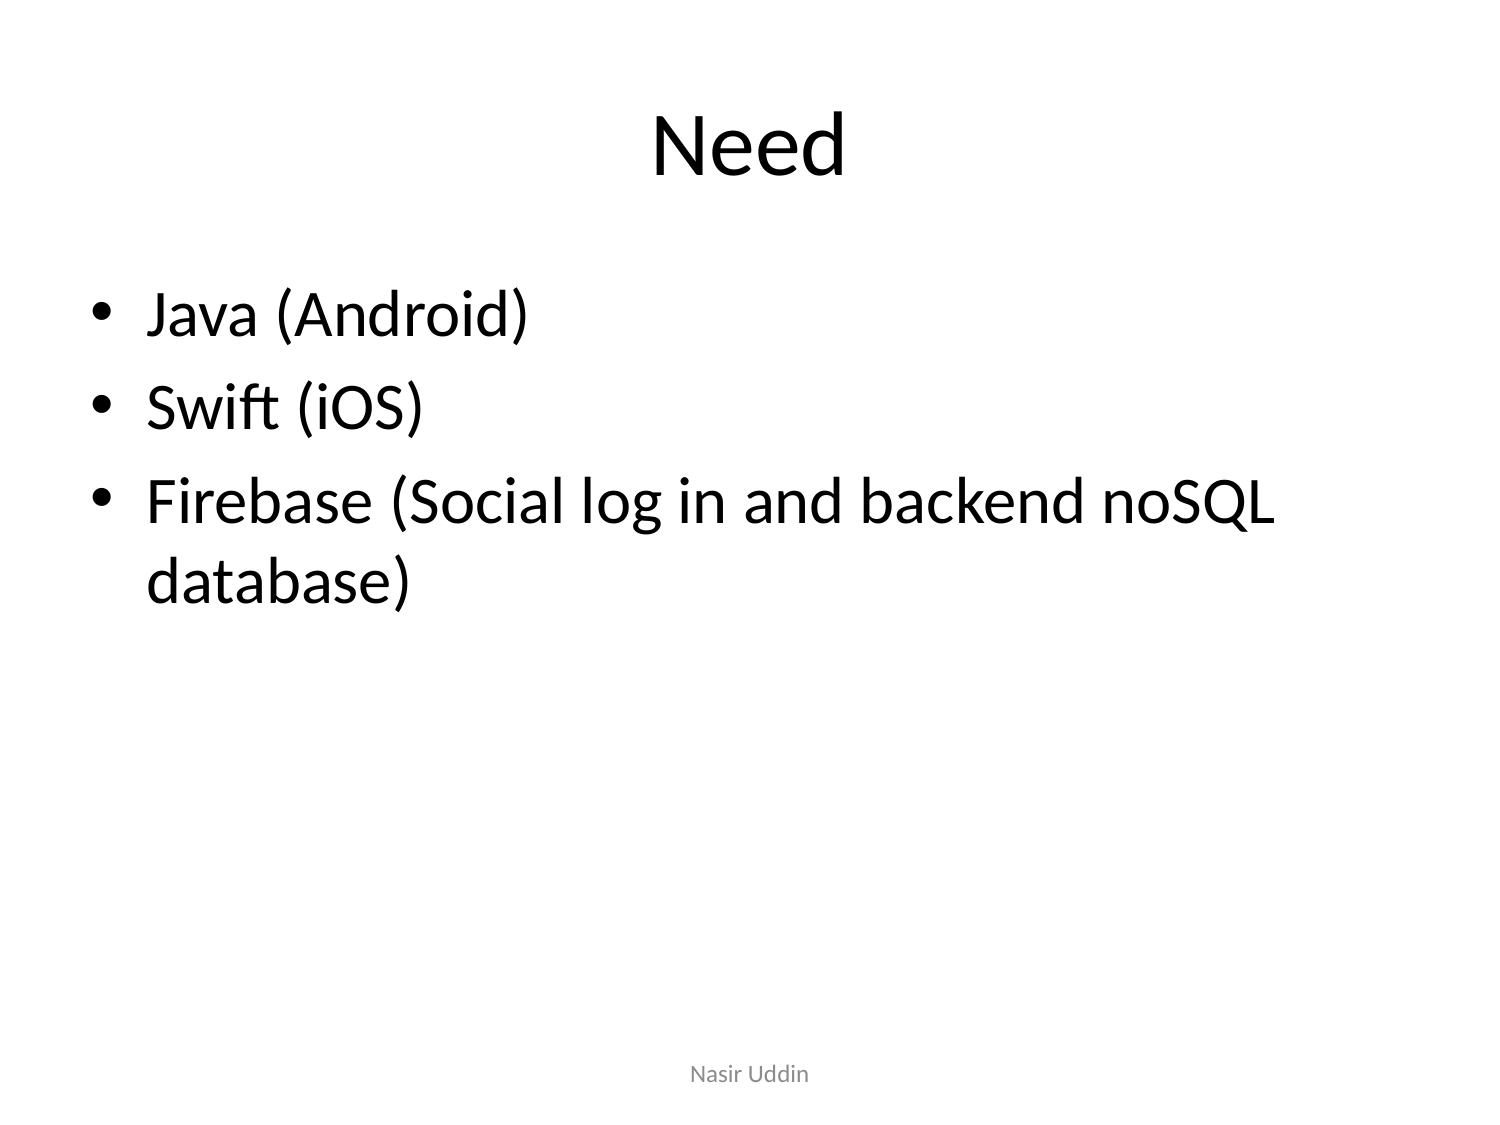

# Need
Java (Android)
Swift (iOS)
Firebase (Social log in and backend noSQL database)

Nasir Uddin